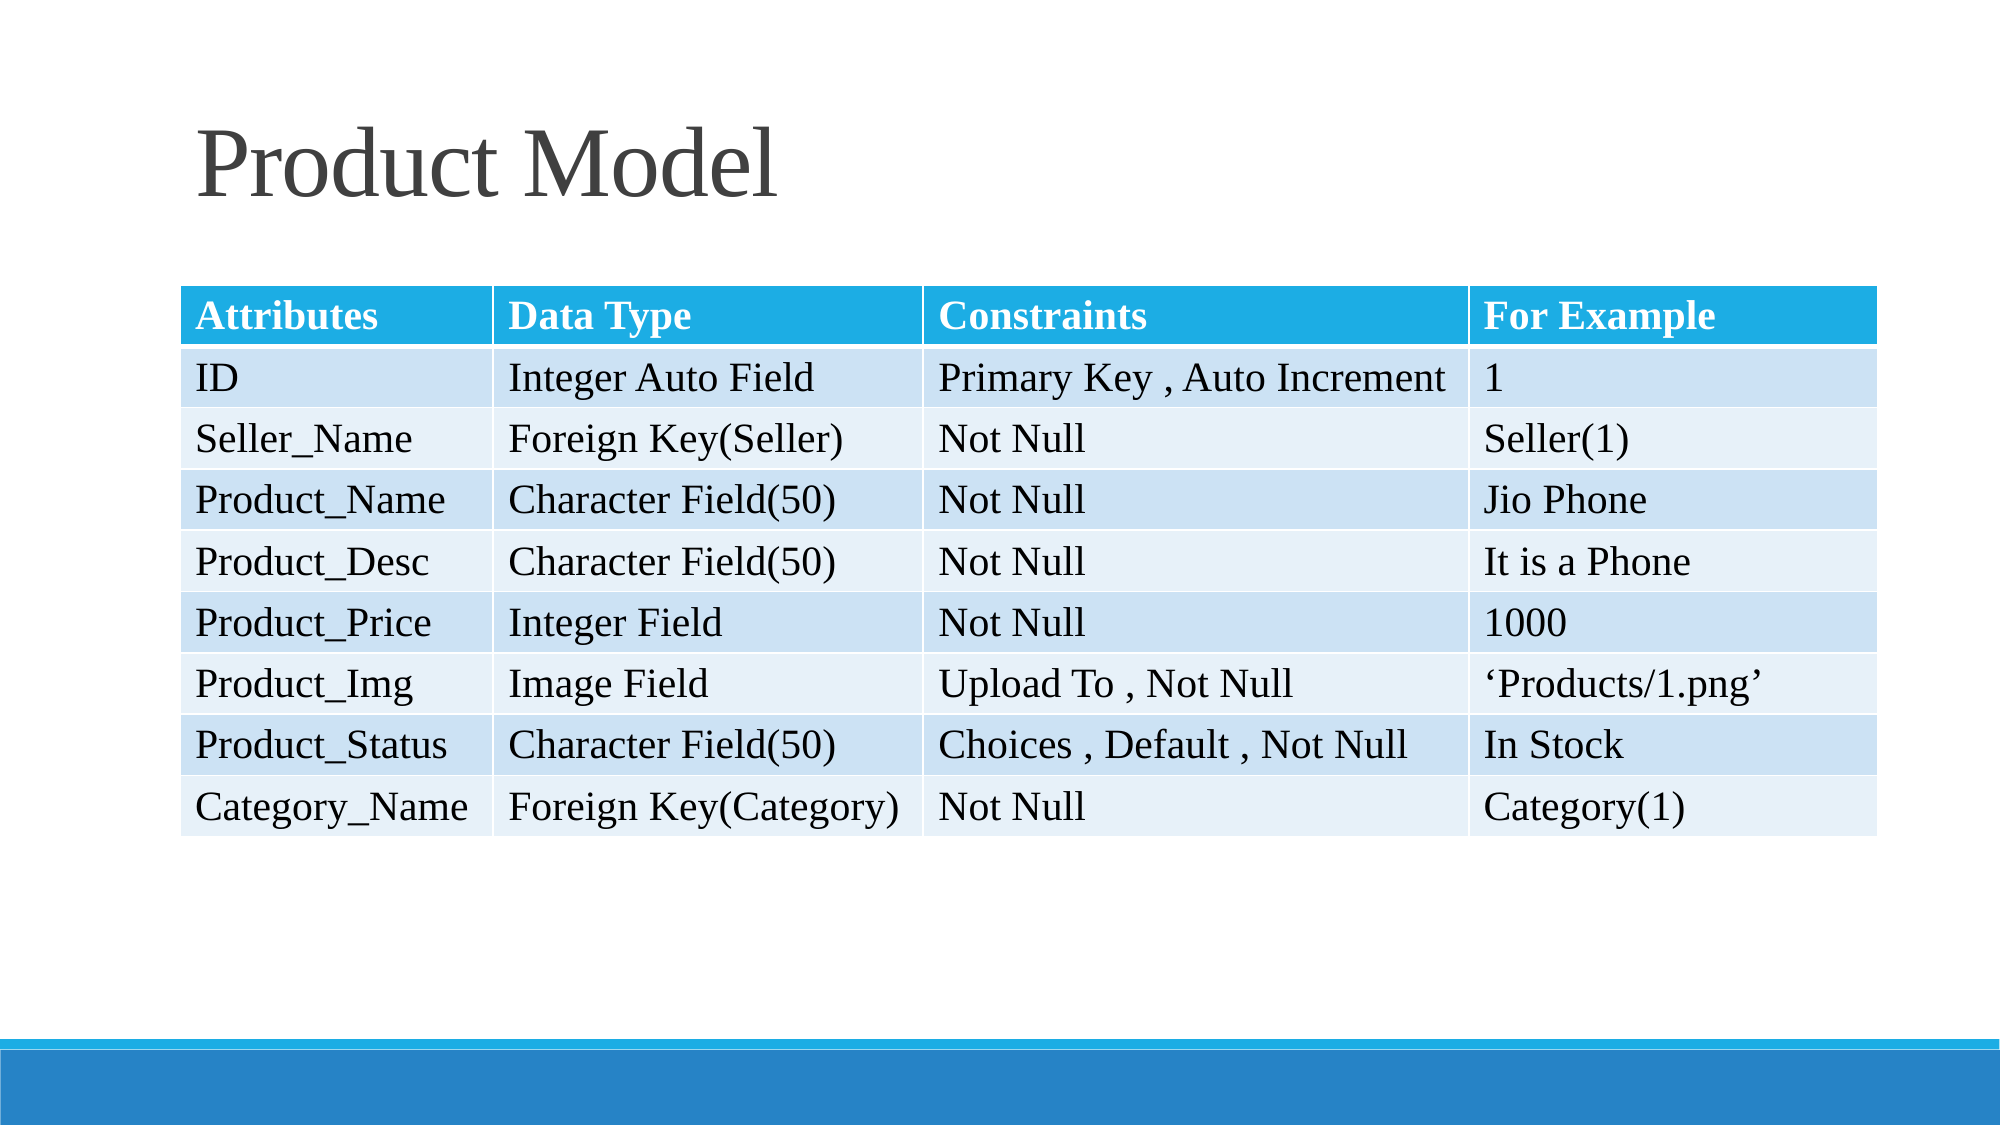

# Product Model
| Attributes | Data Type | Constraints | For Example |
| --- | --- | --- | --- |
| ID | Integer Auto Field | Primary Key , Auto Increment | 1 |
| Seller\_Name | Foreign Key(Seller) | Not Null | Seller(1) |
| Product\_Name | Character Field(50) | Not Null | Jio Phone |
| Product\_Desc | Character Field(50) | Not Null | It is a Phone |
| Product\_Price | Integer Field | Not Null | 1000 |
| Product\_Img | Image Field | Upload To , Not Null | ‘Products/1.png’ |
| Product\_Status | Character Field(50) | Choices , Default , Not Null | In Stock |
| Category\_Name | Foreign Key(Category) | Not Null | Category(1) |